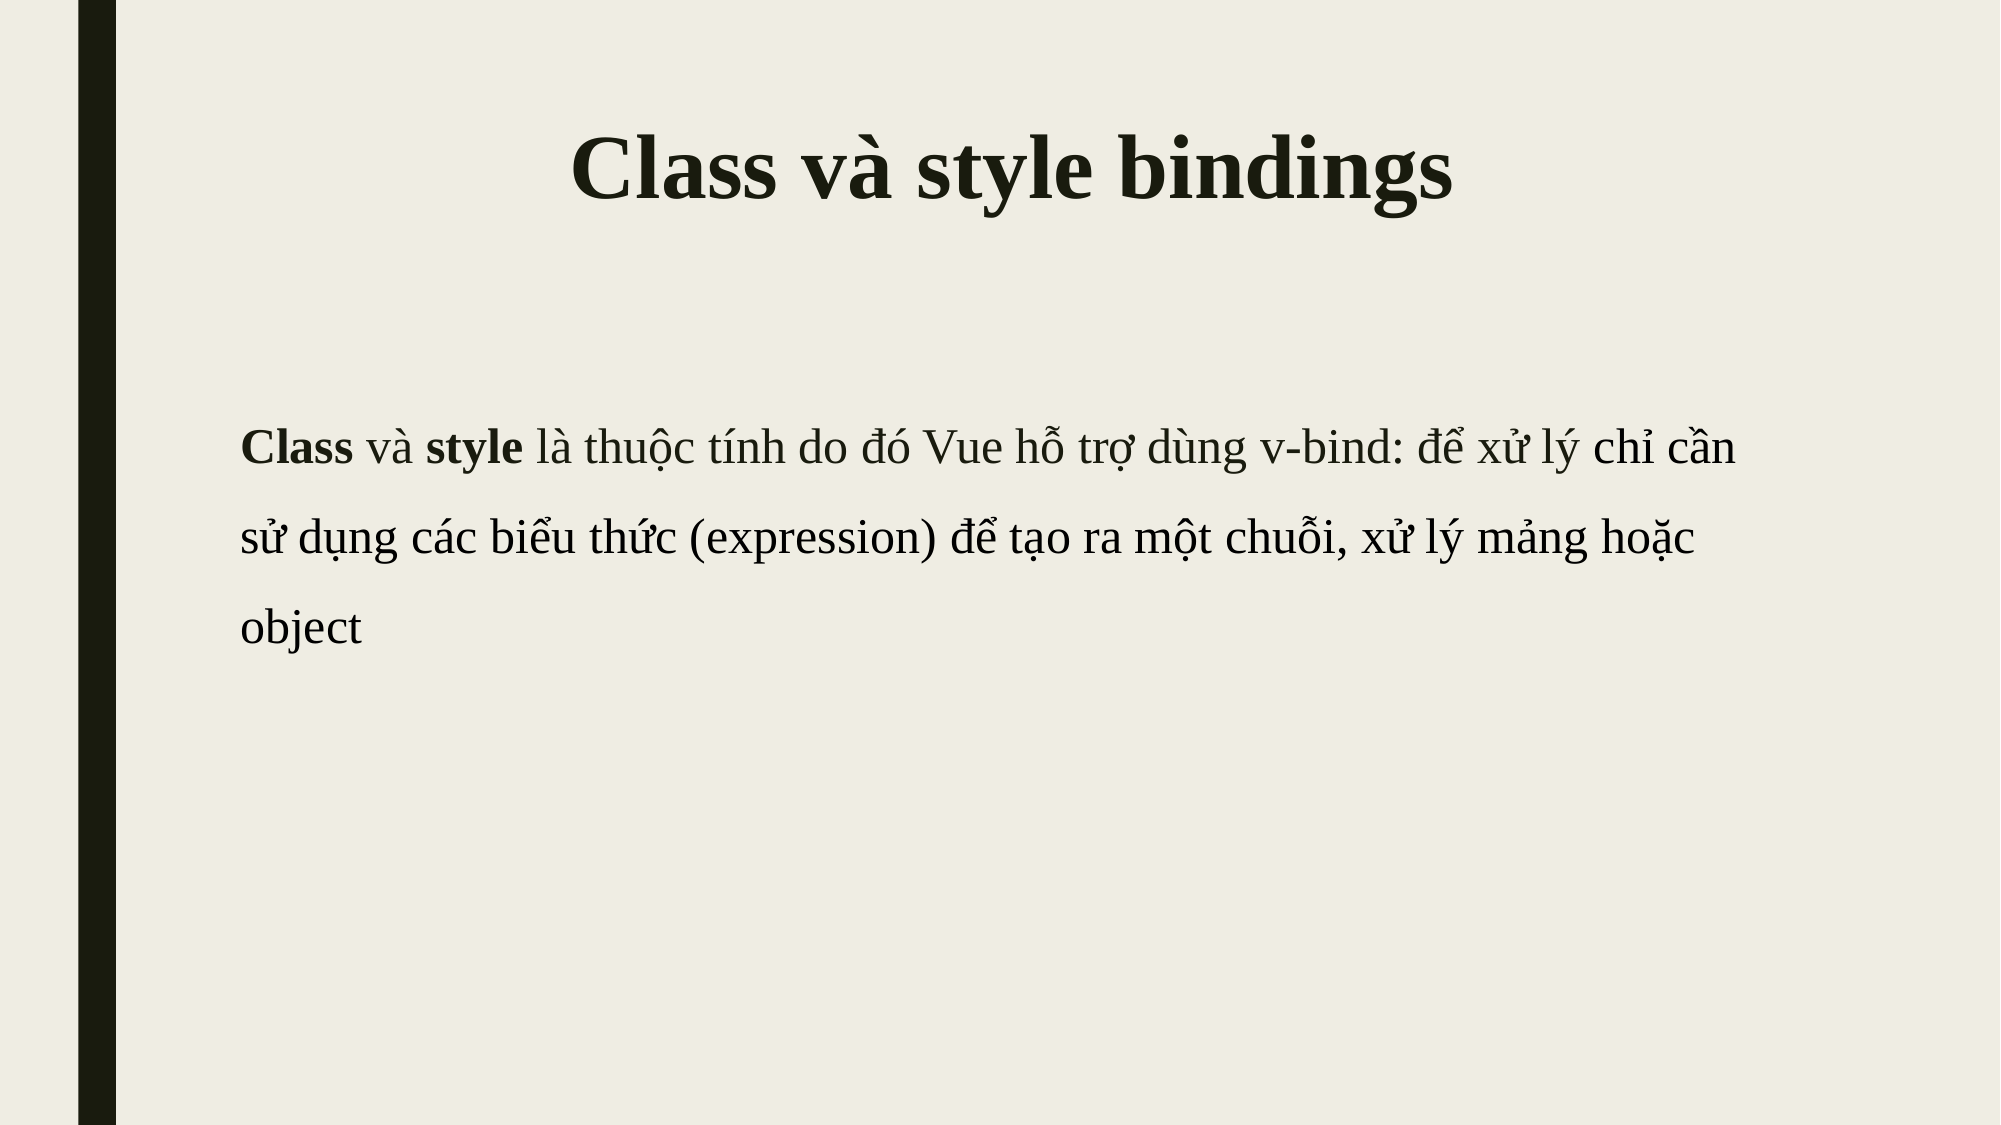

# Class và style bindings
Class và style là thuộc tính do đó Vue hỗ trợ dùng v-bind: để xử lý chỉ cần sử dụng các biểu thức (expression) để tạo ra một chuỗi, xử lý mảng hoặc object